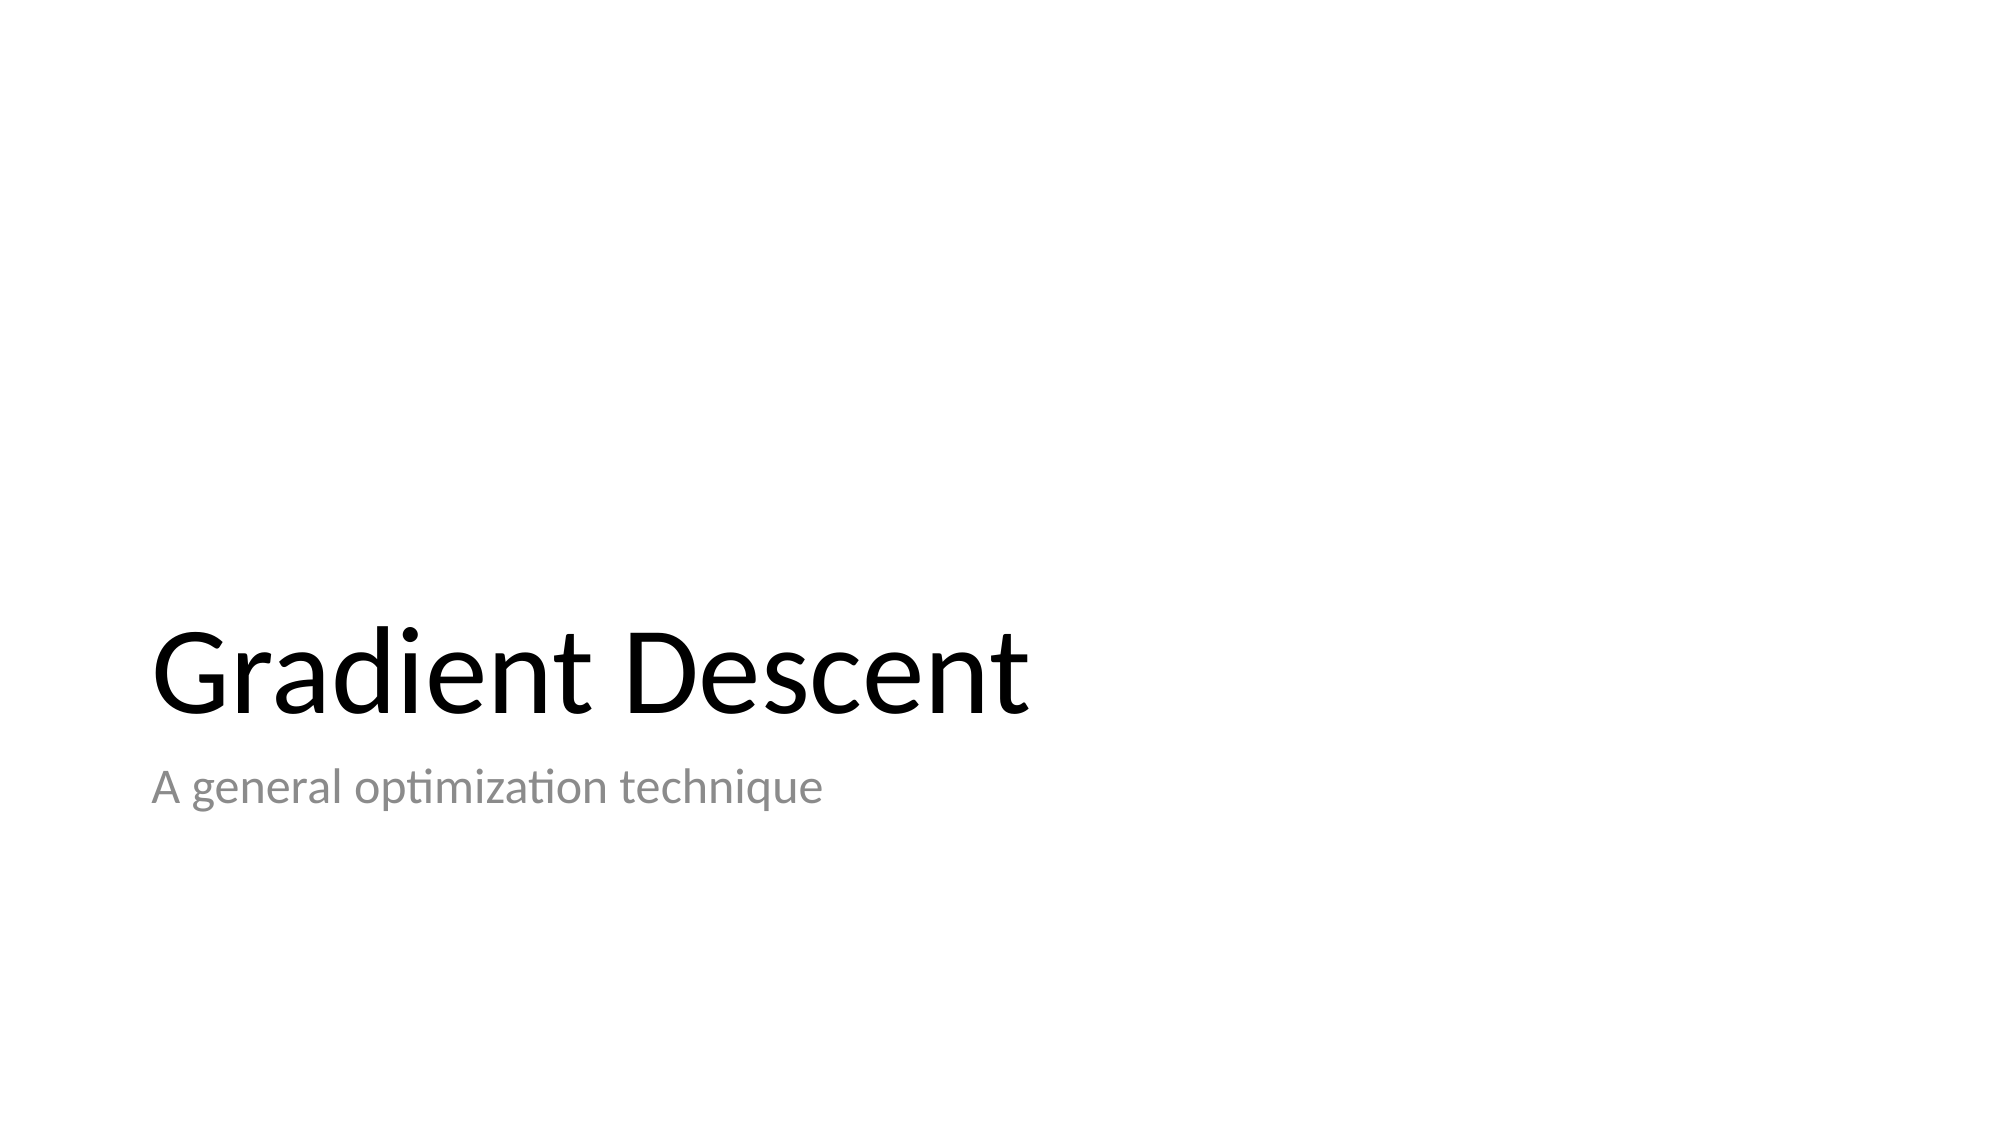

# Gradient Descent
A general optimization technique